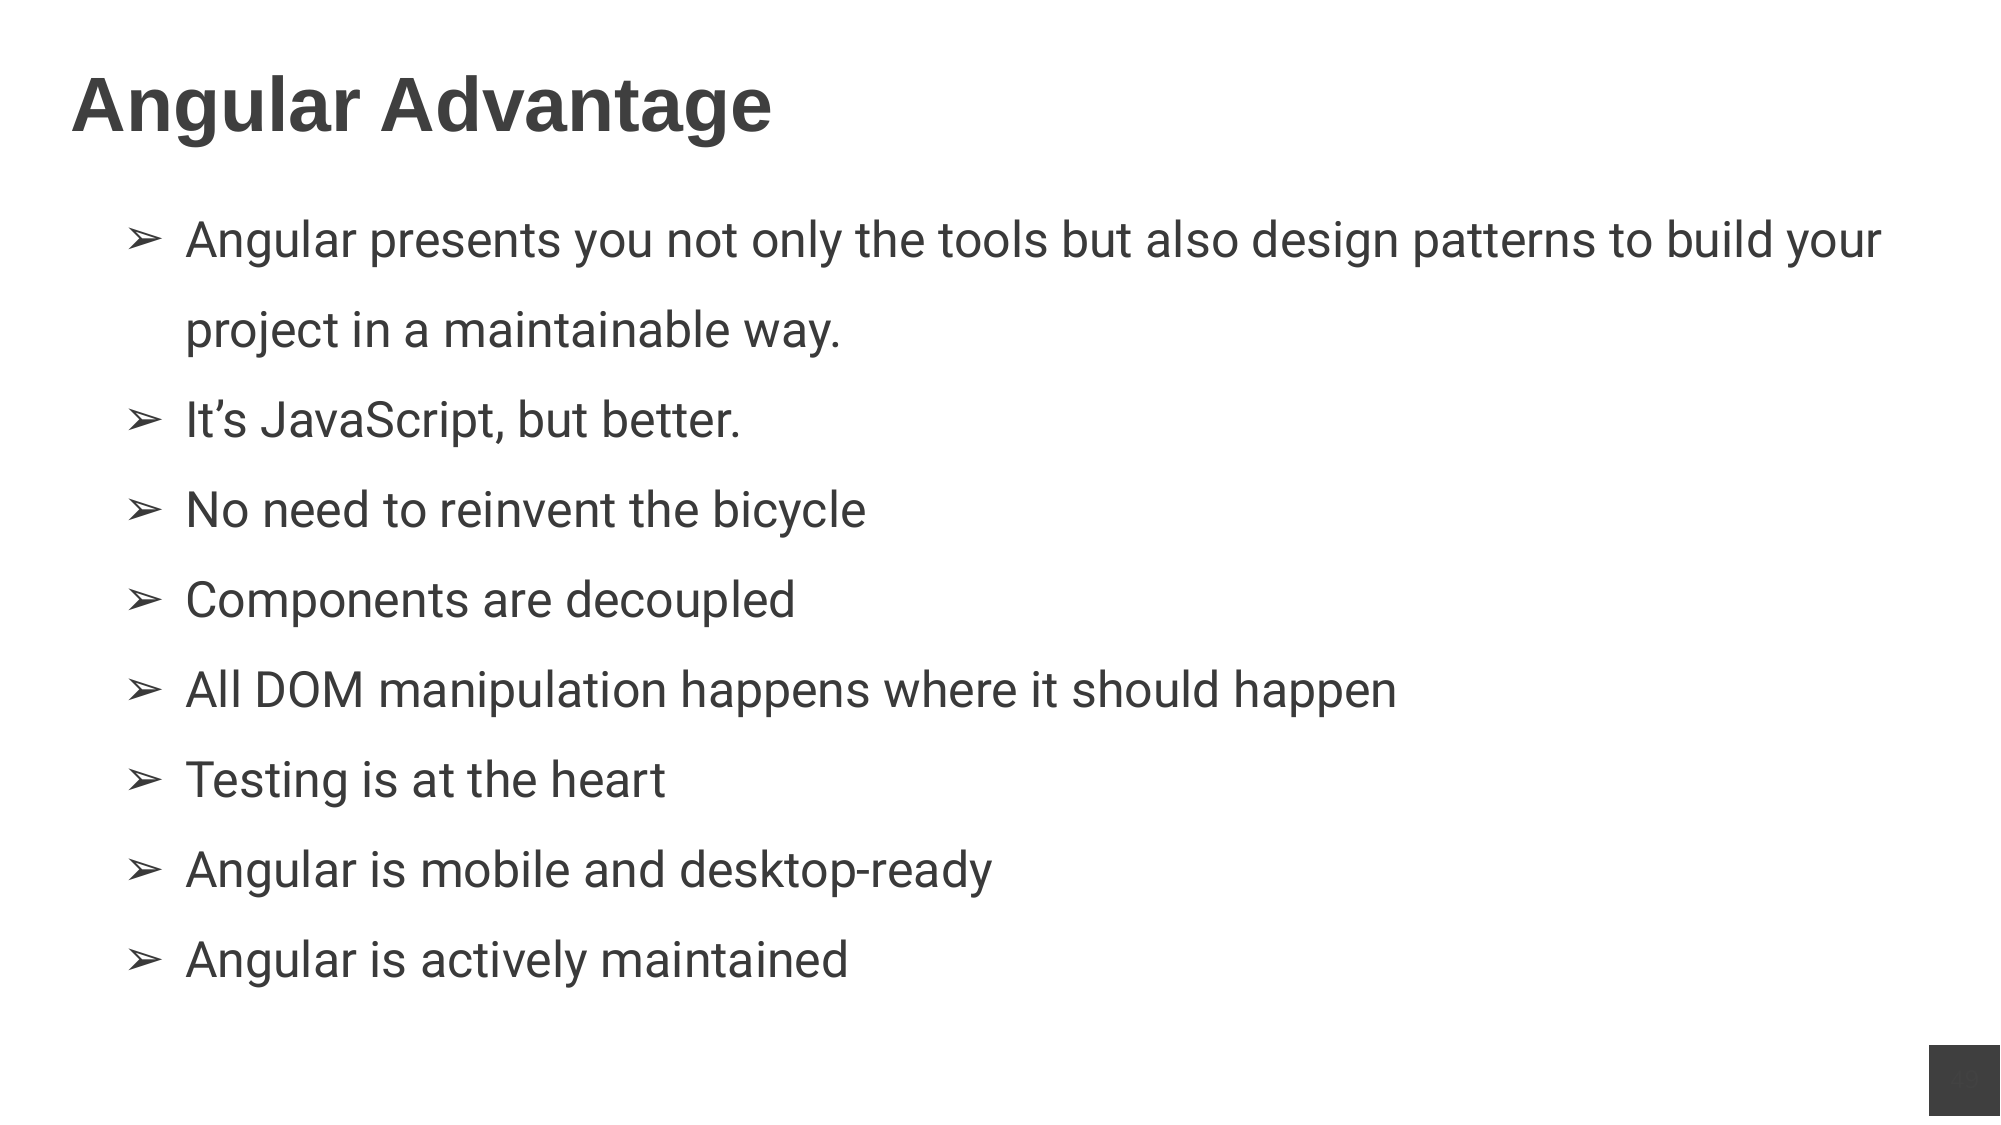

# Angular Advantage
Angular presents you not only the tools but also design patterns to build your project in a maintainable way.
It’s JavaScript, but better.
No need to reinvent the bicycle
Components are decoupled
All DOM manipulation happens where it should happen
Testing is at the heart
Angular is mobile and desktop-ready
Angular is actively maintained
49